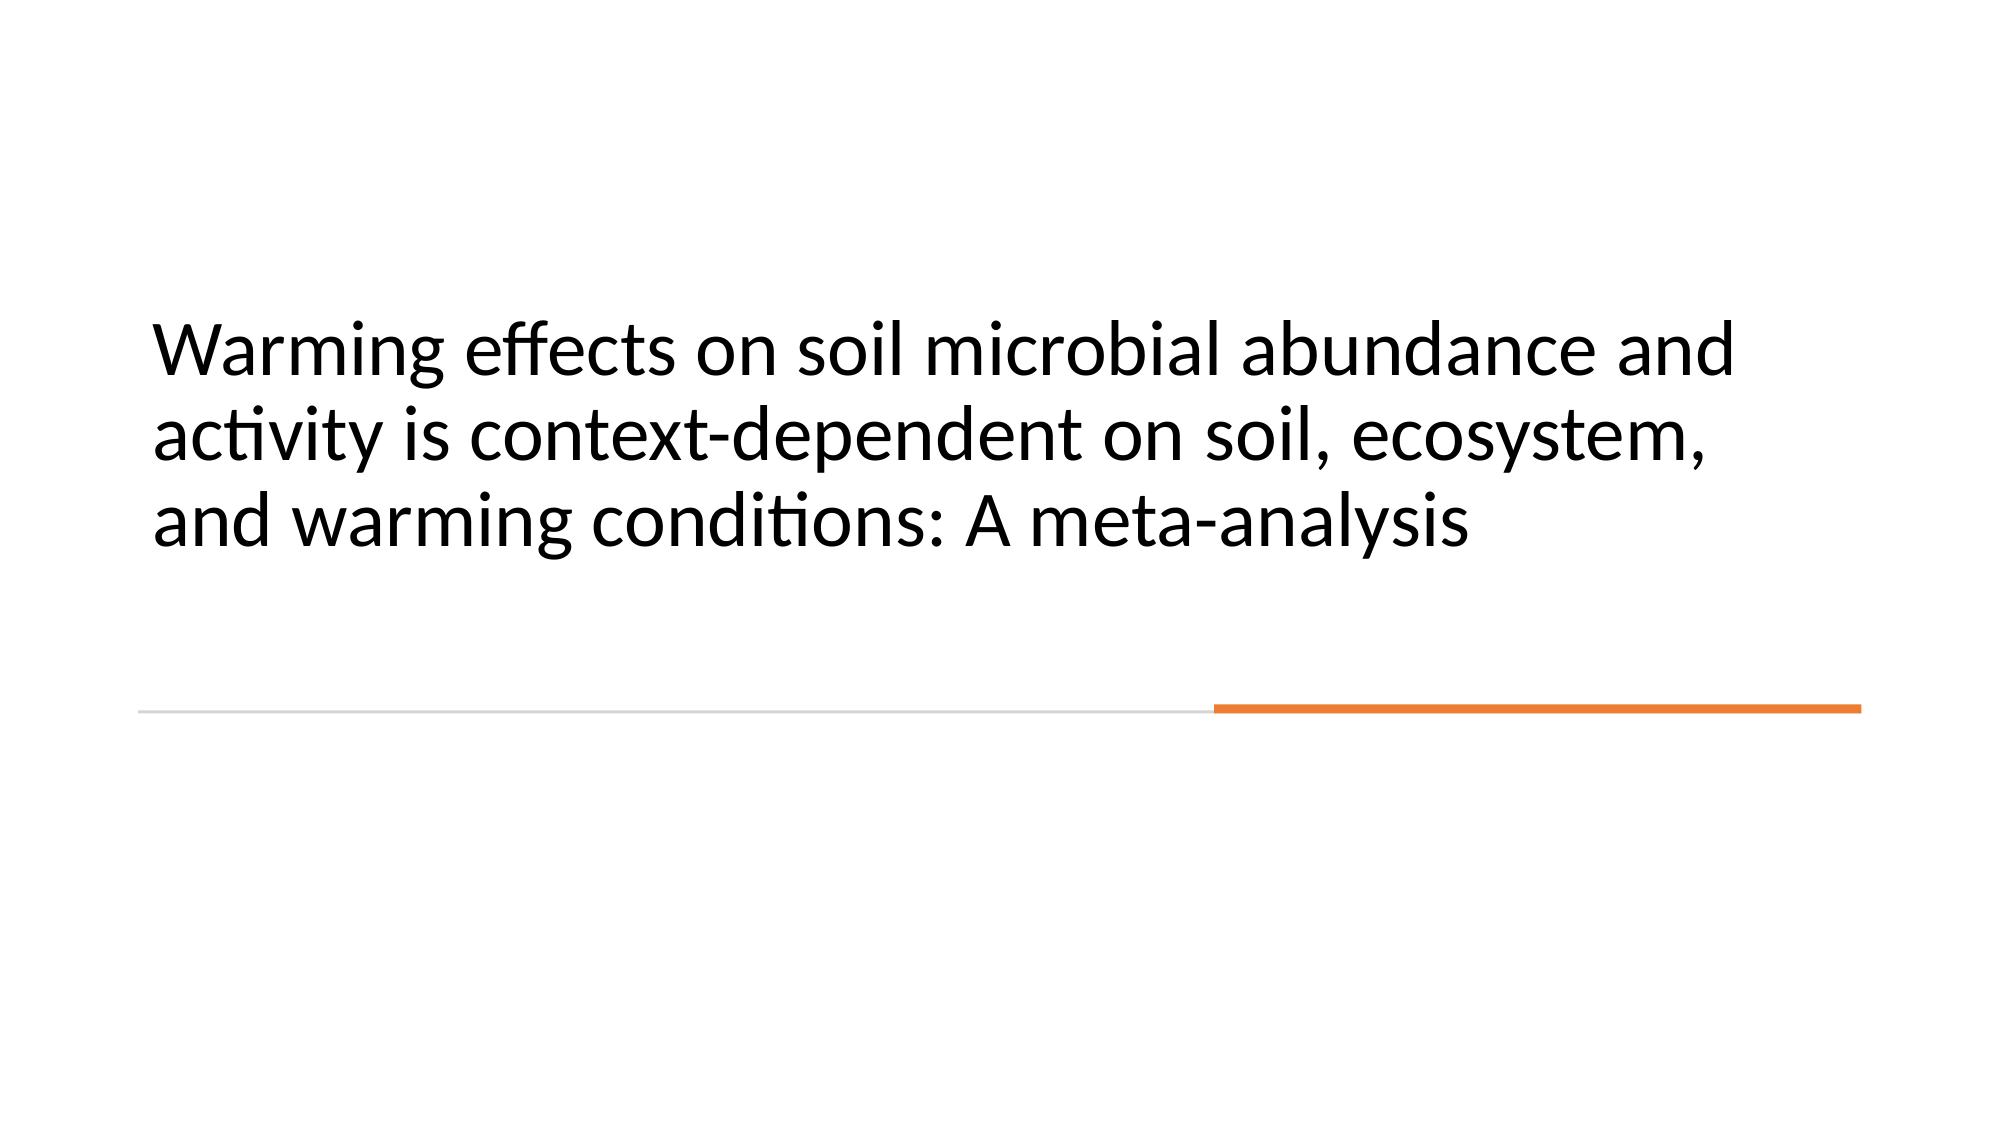

# Warming effects on soil microbial abundance and activity is context-dependent on soil, ecosystem, and warming conditions: A meta-analysis